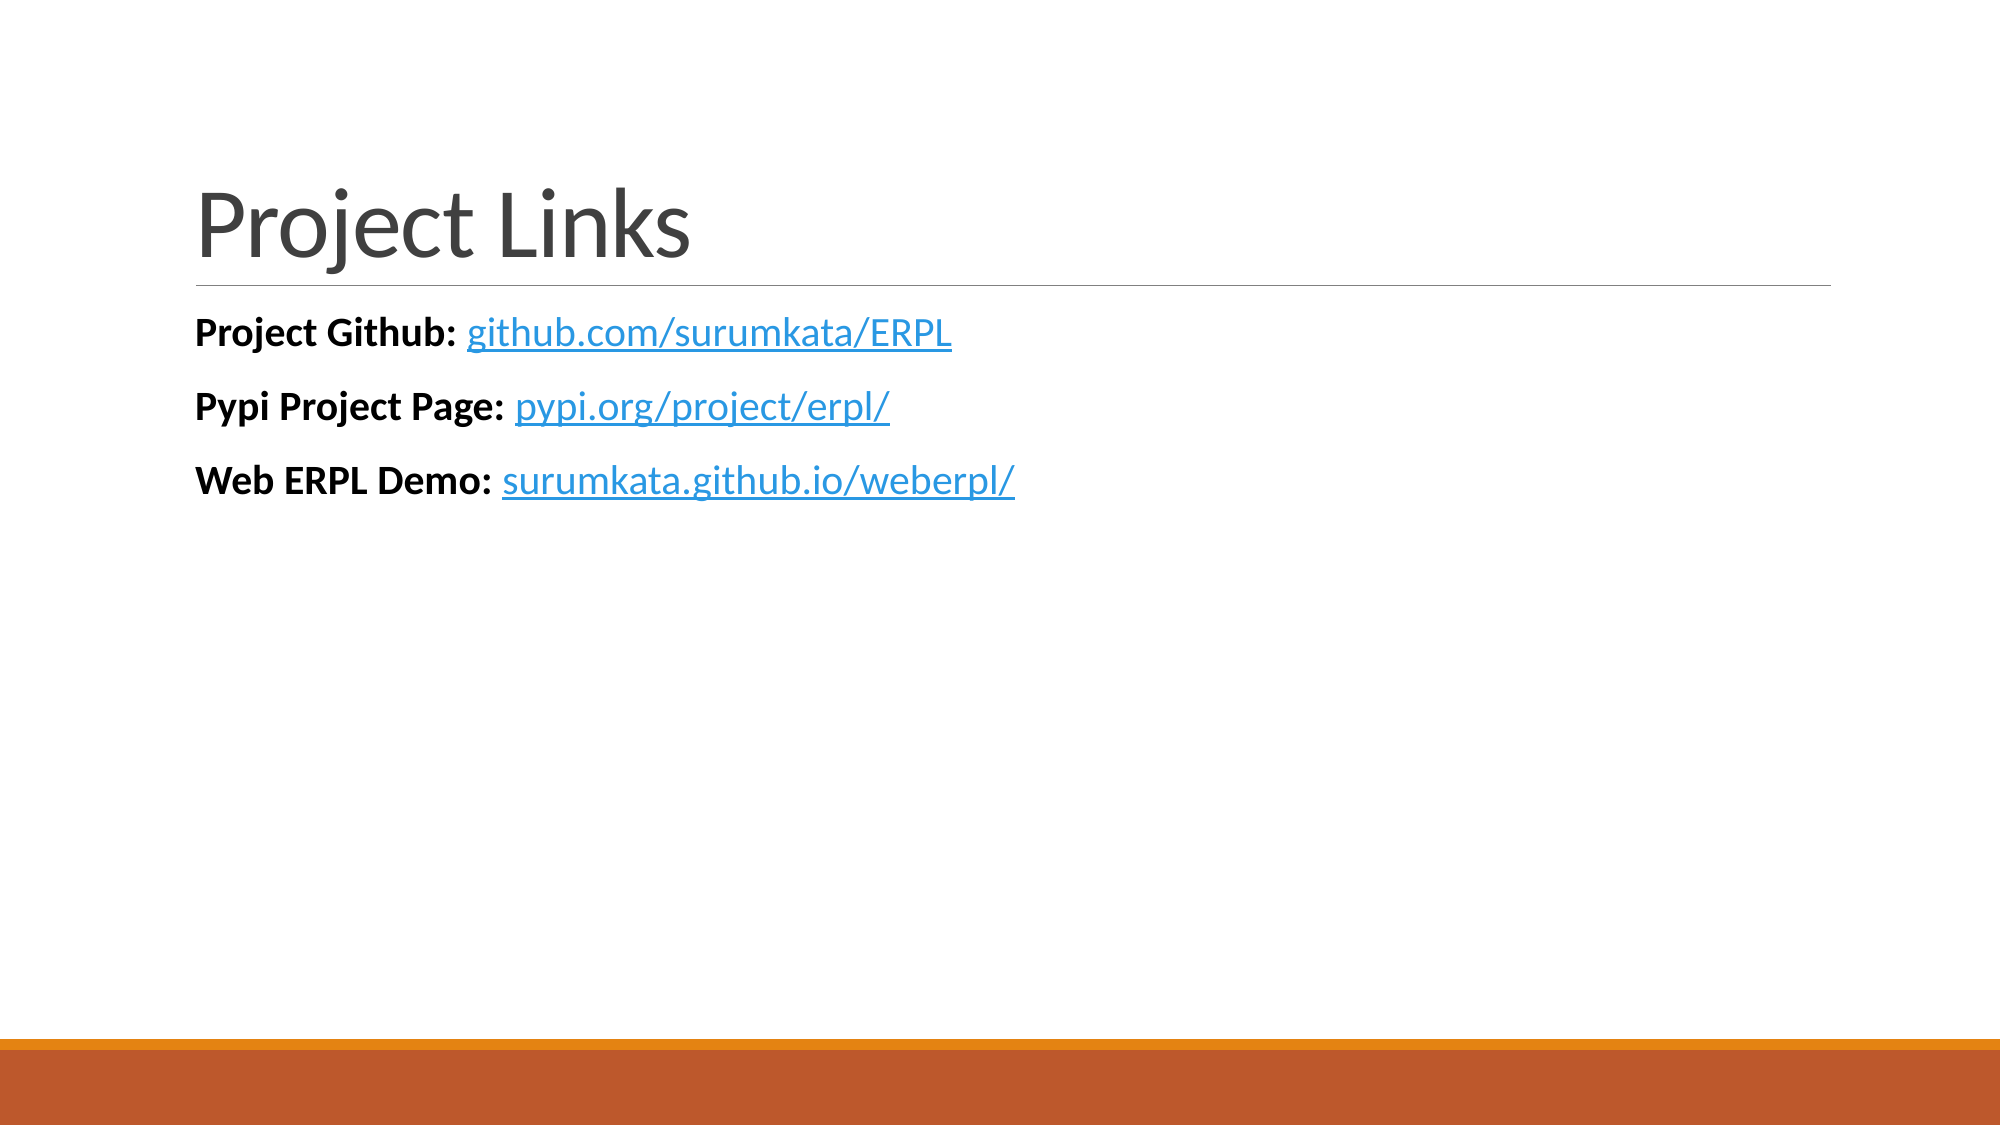

# Project Links
Project Github: github.com/surumkata/ERPL
Pypi Project Page: pypi.org/project/erpl/
Web ERPL Demo: surumkata.github.io/weberpl/